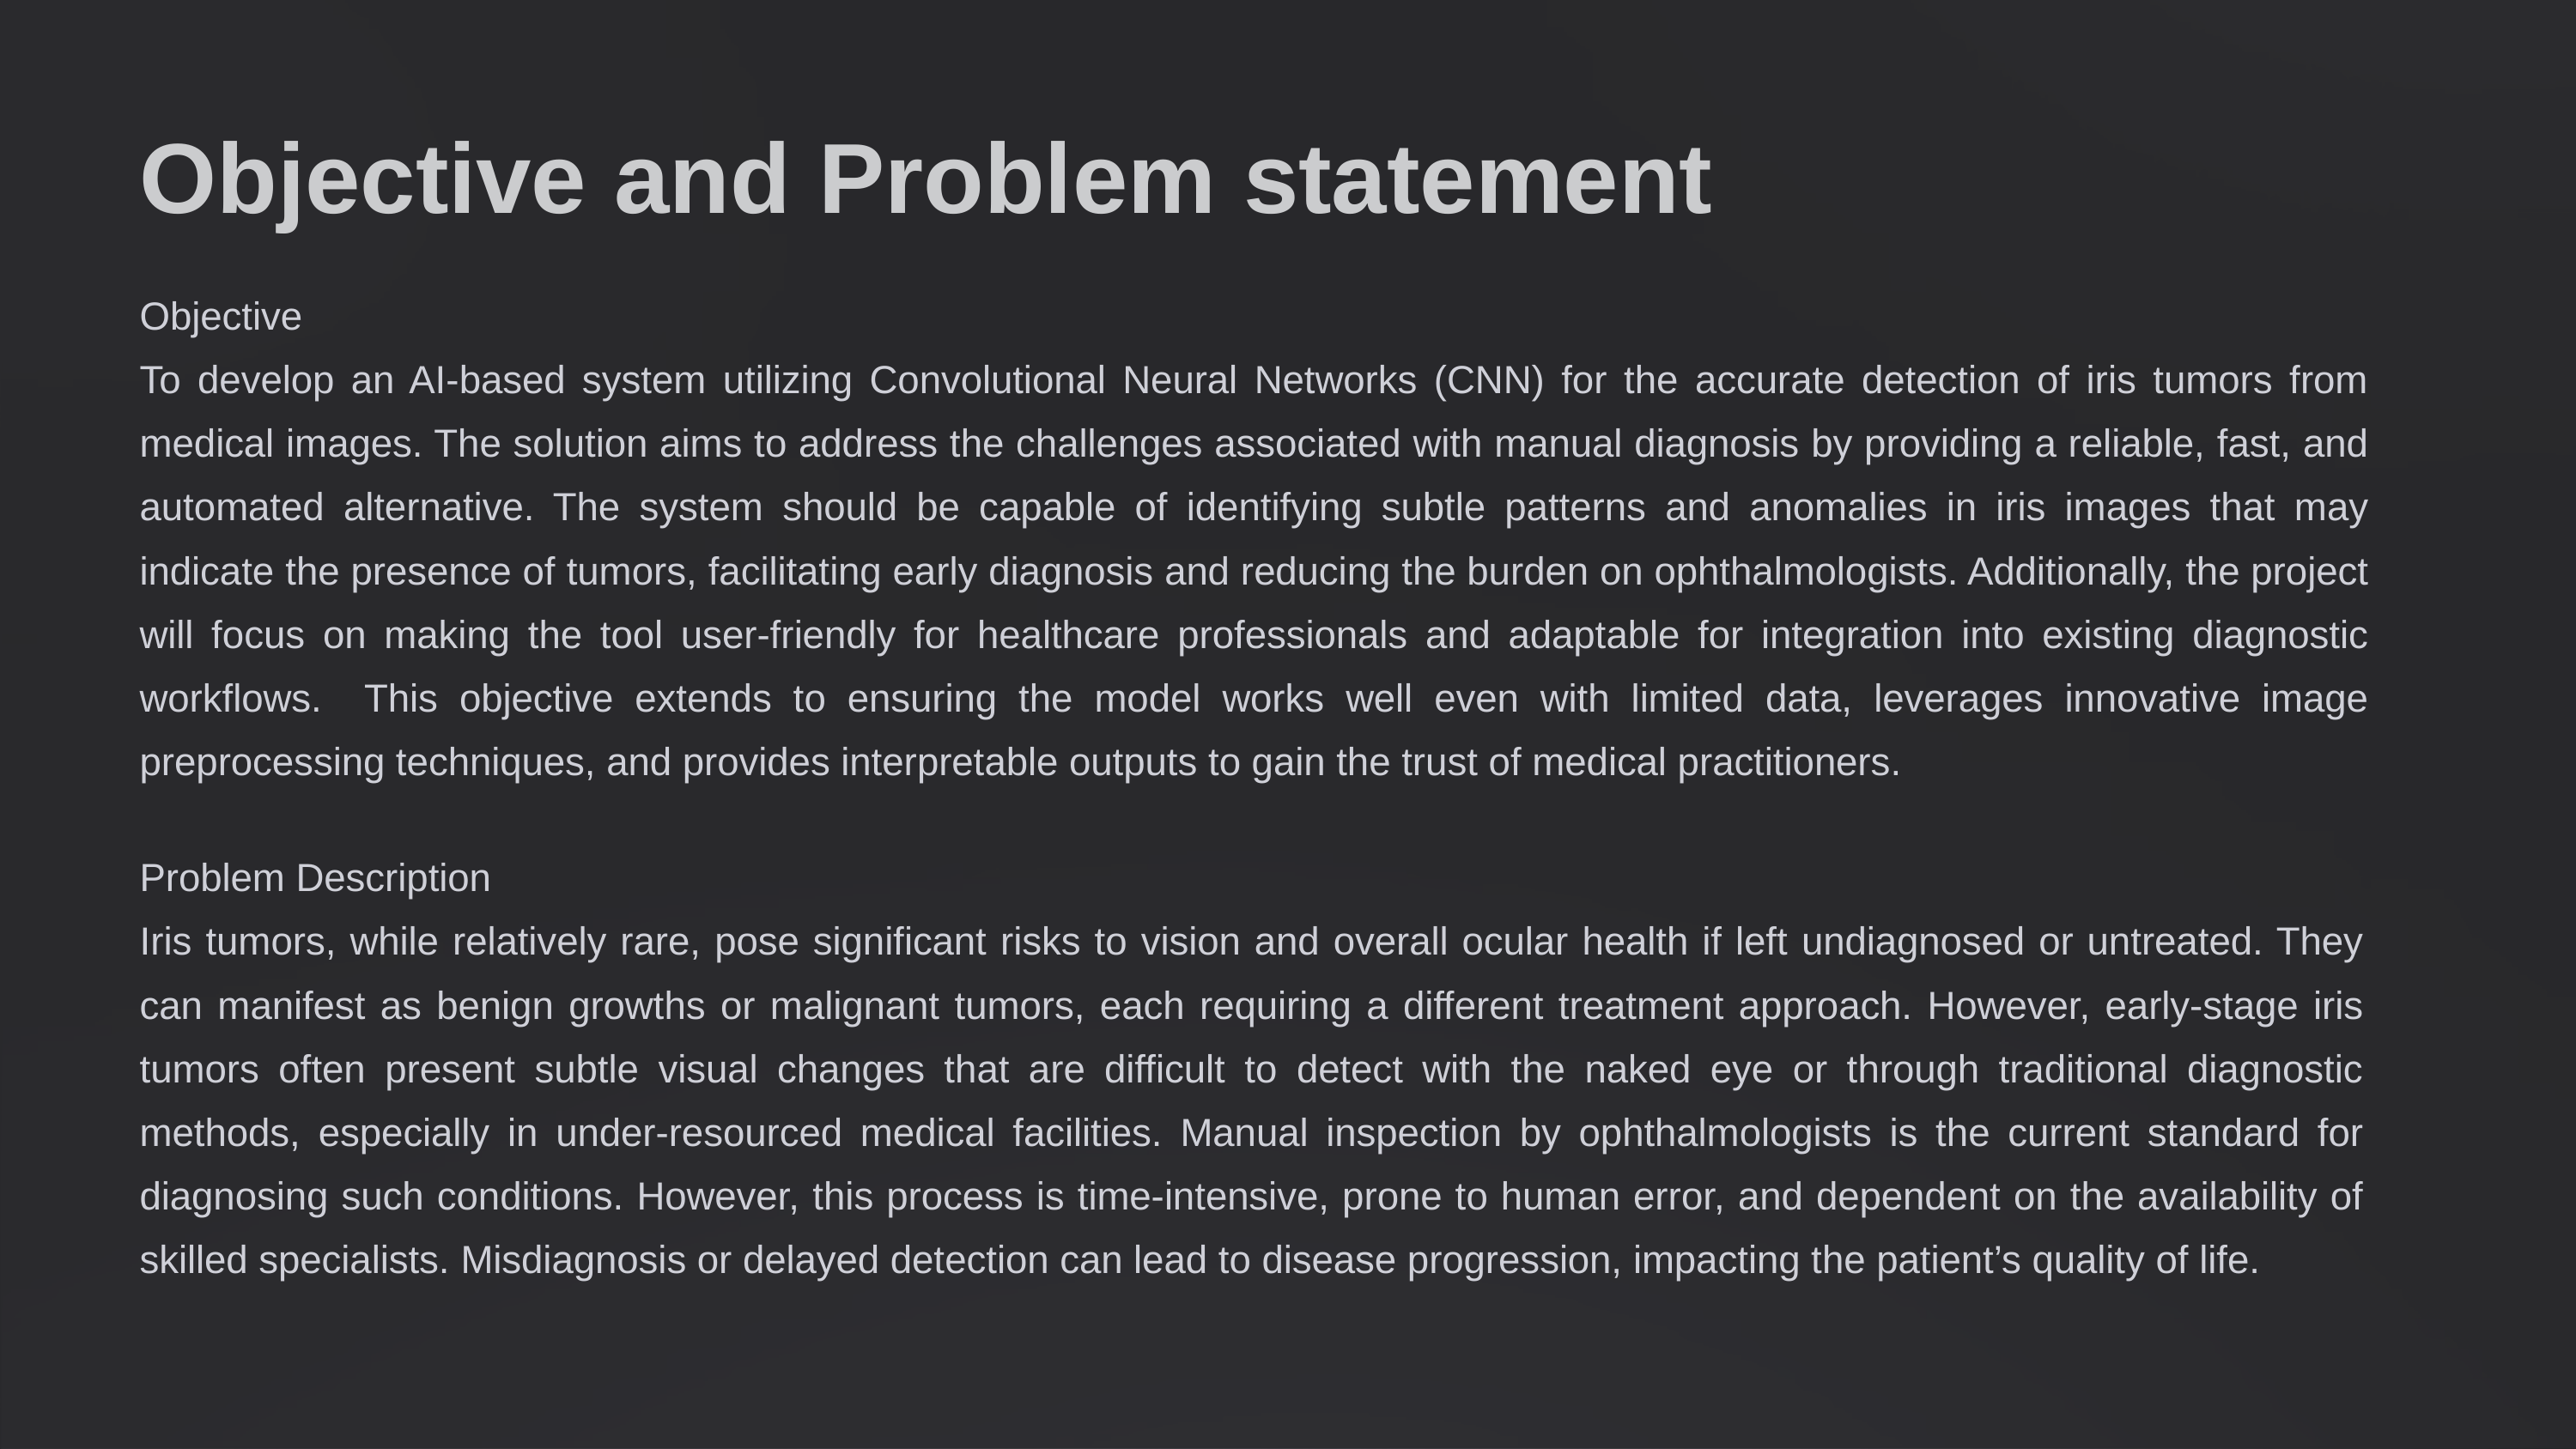

Objective and Problem statement
Objective
To develop an AI-based system utilizing Convolutional Neural Networks (CNN) for the accurate detection of iris tumors from medical images. The solution aims to address the challenges associated with manual diagnosis by providing a reliable, fast, and automated alternative. The system should be capable of identifying subtle patterns and anomalies in iris images that may indicate the presence of tumors, facilitating early diagnosis and reducing the burden on ophthalmologists. Additionally, the project will focus on making the tool user-friendly for healthcare professionals and adaptable for integration into existing diagnostic workflows.  This objective extends to ensuring the model works well even with limited data, leverages innovative image preprocessing techniques, and provides interpretable outputs to gain the trust of medical practitioners.
Problem Description
Iris tumors, while relatively rare, pose significant risks to vision and overall ocular health if left undiagnosed or untreated. They can manifest as benign growths or malignant tumors, each requiring a different treatment approach. However, early-stage iris tumors often present subtle visual changes that are difficult to detect with the naked eye or through traditional diagnostic methods, especially in under-resourced medical facilities. Manual inspection by ophthalmologists is the current standard for diagnosing such conditions. However, this process is time-intensive, prone to human error, and dependent on the availability of skilled specialists. Misdiagnosis or delayed detection can lead to disease progression, impacting the patient’s quality of life.